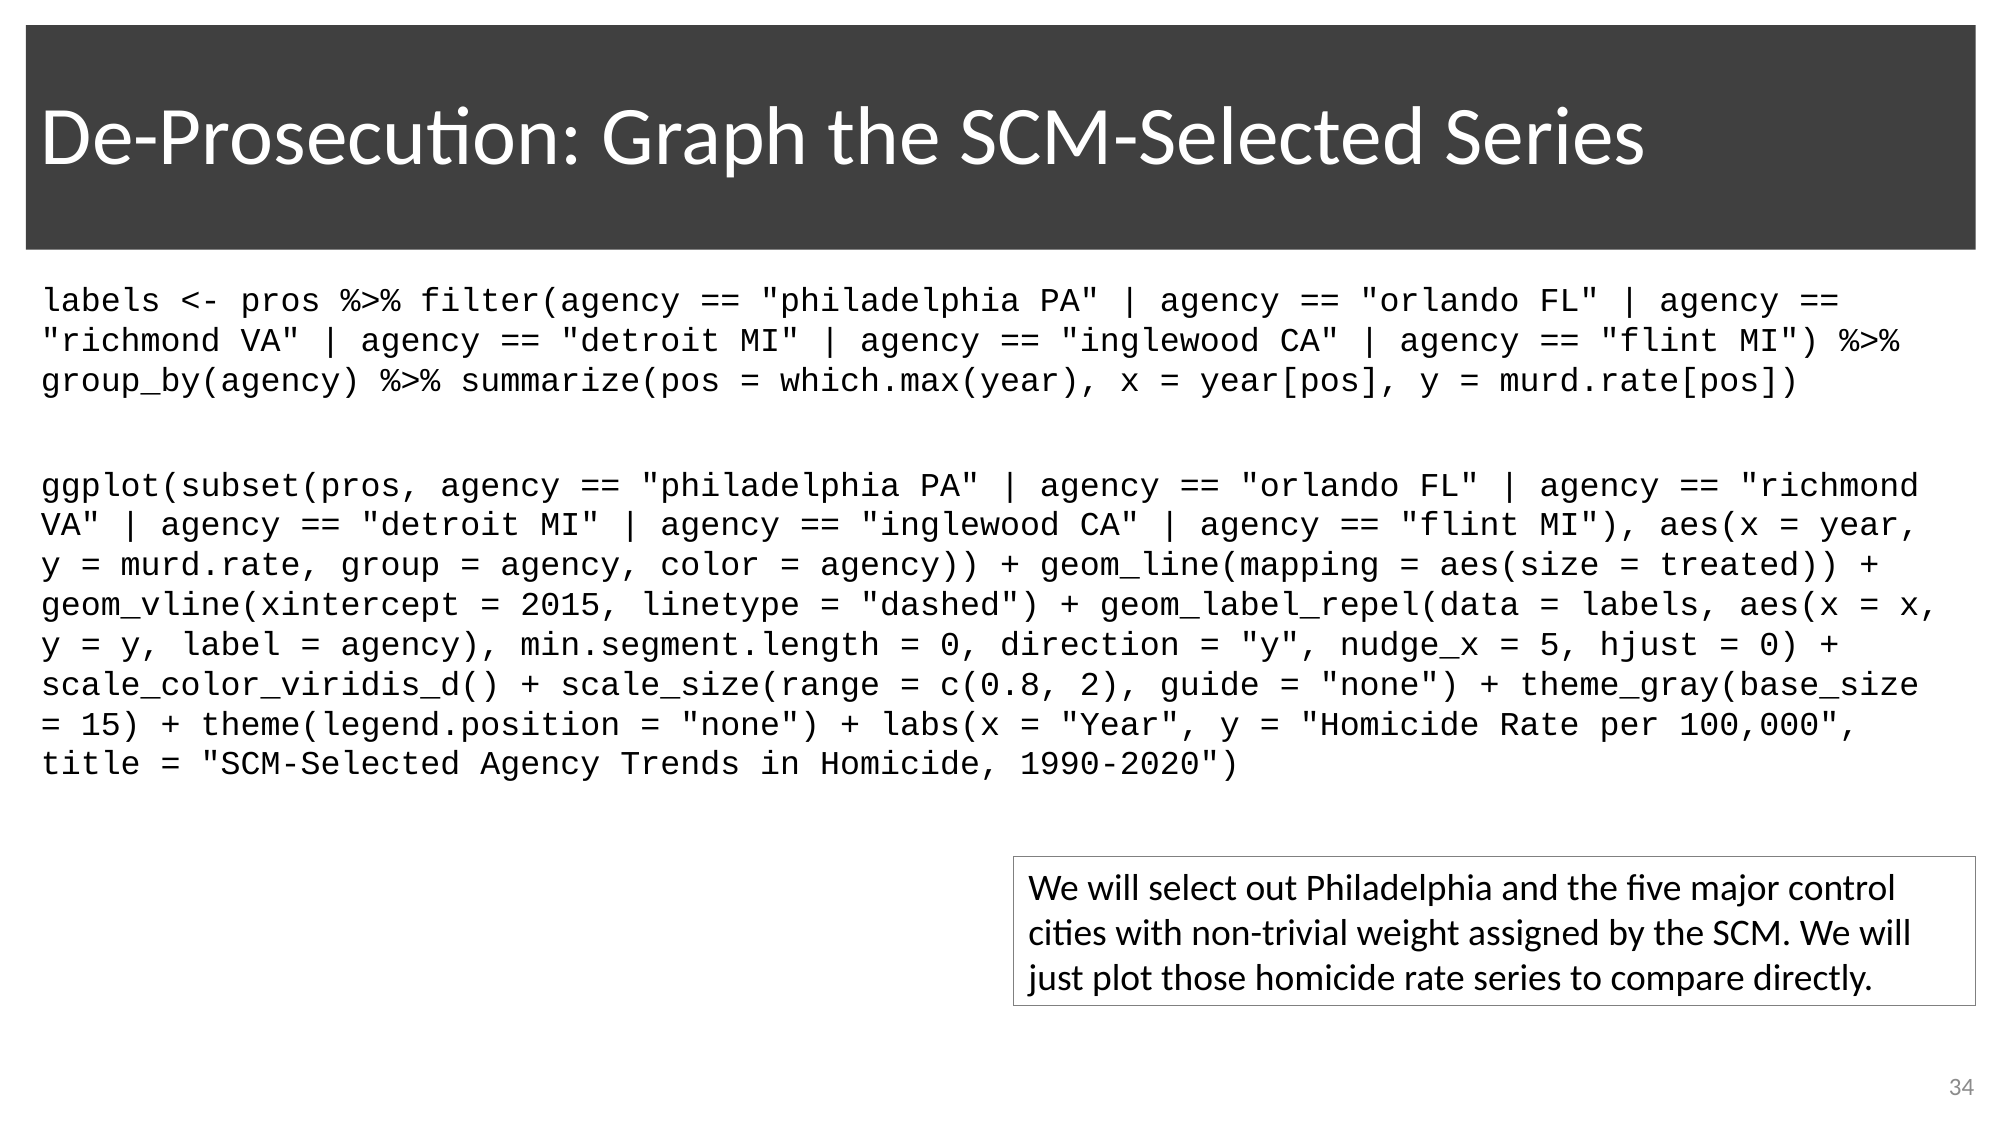

# De-Prosecution: Graph the SCM-Selected Series
labels <- pros %>% filter(agency == "philadelphia PA" | agency == "orlando FL" | agency == "richmond VA" | agency == "detroit MI" | agency == "inglewood CA" | agency == "flint MI") %>% group_by(agency) %>% summarize(pos = which.max(year), x = year[pos], y = murd.rate[pos])

ggplot(subset(pros, agency == "philadelphia PA" | agency == "orlando FL" | agency == "richmond VA" | agency == "detroit MI" | agency == "inglewood CA" | agency == "flint MI"), aes(x = year, y = murd.rate, group = agency, color = agency)) + geom_line(mapping = aes(size = treated)) + geom_vline(xintercept = 2015, linetype = "dashed") + geom_label_repel(data = labels, aes(x = x, y = y, label = agency), min.segment.length = 0, direction = "y", nudge_x = 5, hjust = 0) + scale_color_viridis_d() + scale_size(range = c(0.8, 2), guide = "none") + theme_gray(base_size = 15) + theme(legend.position = "none") + labs(x = "Year", y = "Homicide Rate per 100,000", title = "SCM-Selected Agency Trends in Homicide, 1990-2020")
We will select out Philadelphia and the five major control cities with non-trivial weight assigned by the SCM. We will just plot those homicide rate series to compare directly.
34